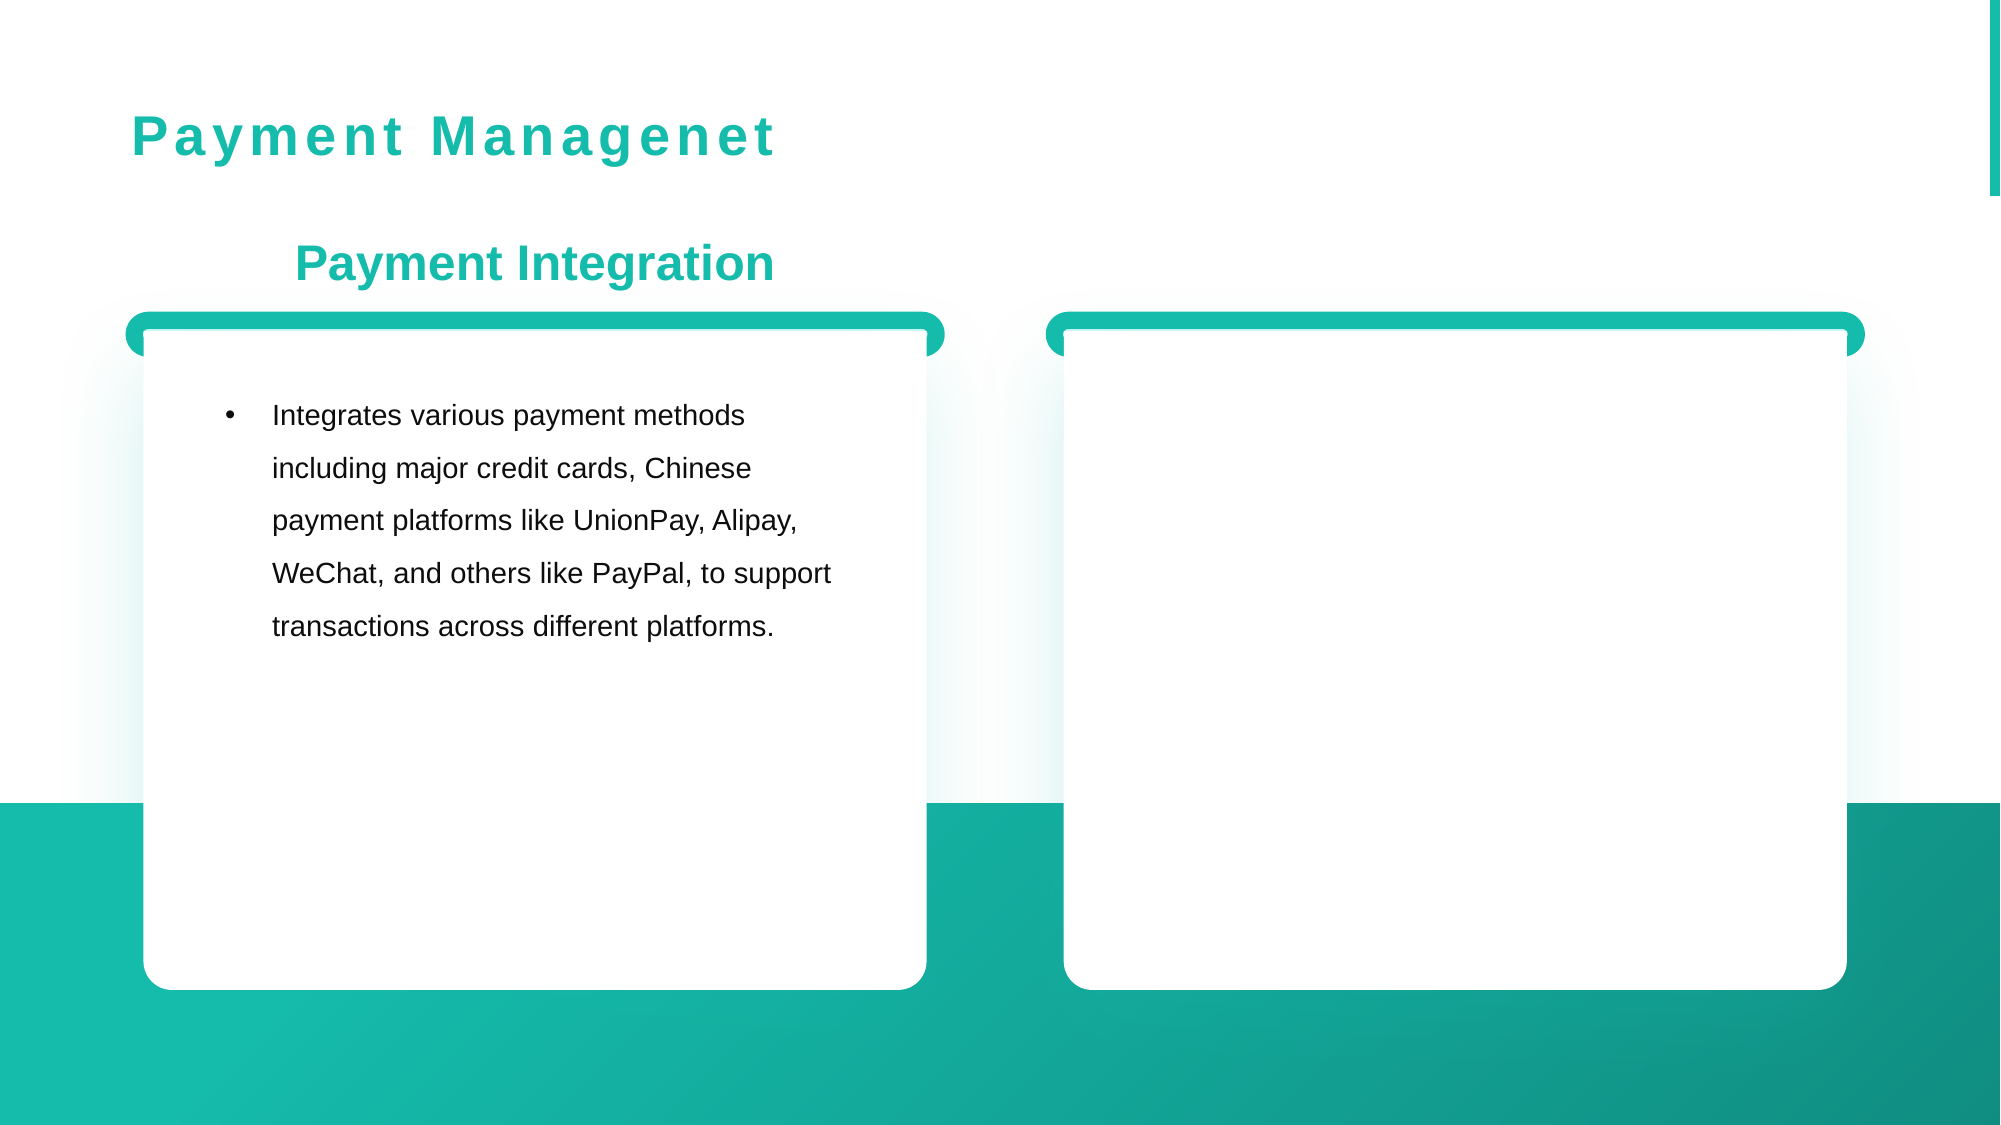

Payment Managenet

Payment Integration

Integrates various payment methods including major credit cards, Chinese payment platforms like UnionPay, Alipay, WeChat, and others like PayPal, to support transactions across different platforms.